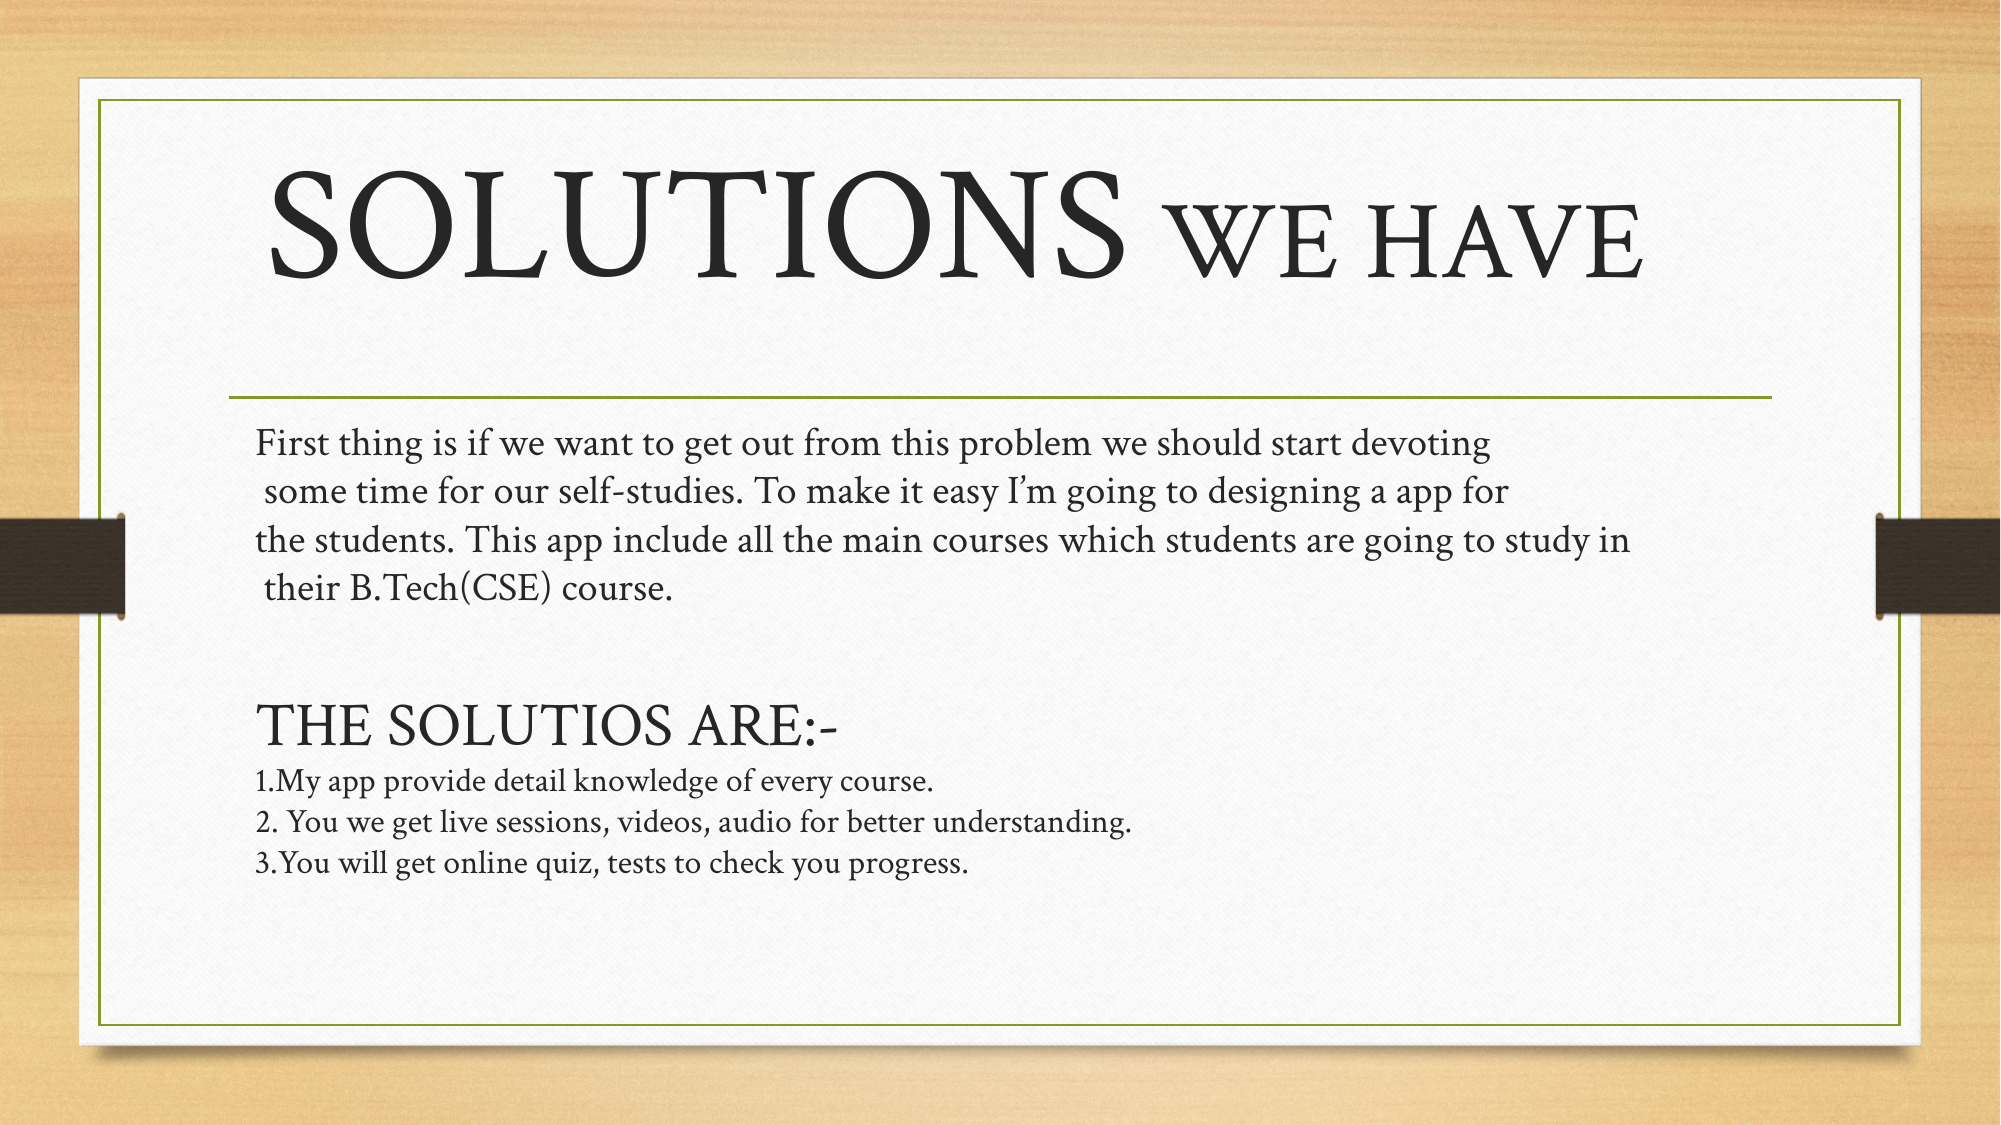

# SOLUTIONS WE HAVE
First thing is if we want to get out from this problem we should start devoting
 some time for our self-studies. To make it easy I’m going to designing a app for
the students. This app include all the main courses which students are going to study in
 their B.Tech(CSE) course.

### Chart

| Category |
|---|
THE SOLUTIOS ARE:-
1.My app provide detail knowledge of every course.
2. You we get live sessions, videos, audio for better understanding.
3.You will get online quiz, tests to check you progress.